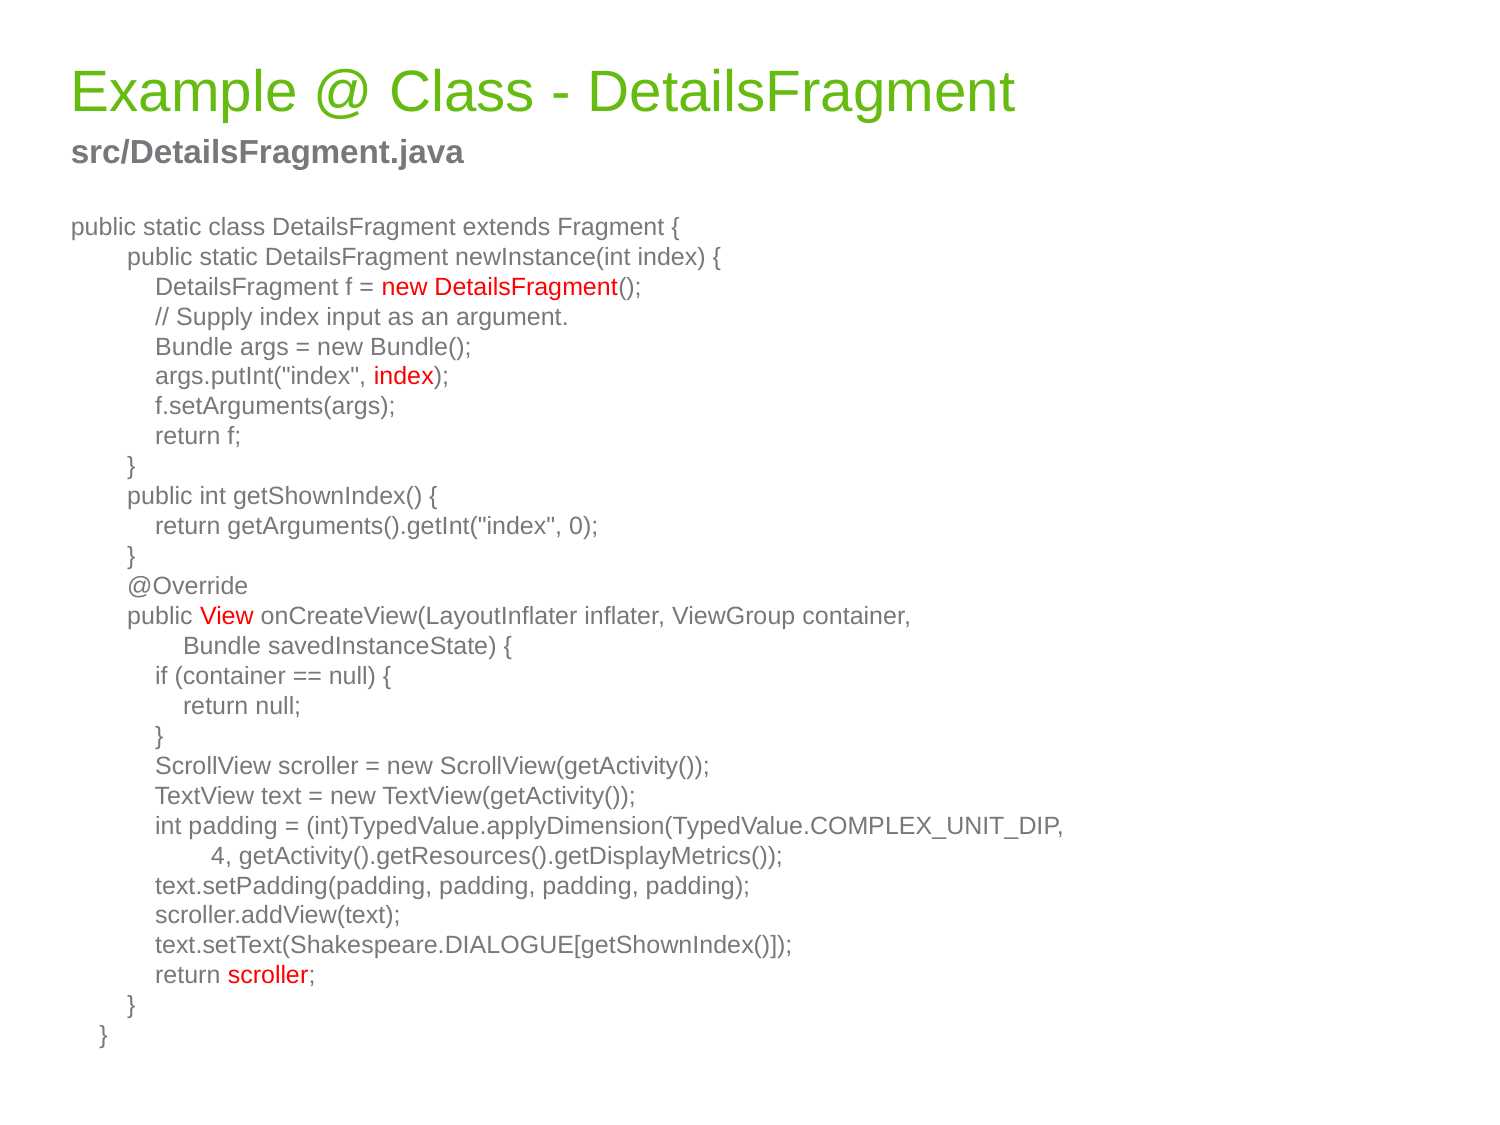

# Example @ Class - DetailsFragment
src/DetailsFragment.java

public static class DetailsFragment extends Fragment {
    public static DetailsFragment newInstance(int index) {
        DetailsFragment f = new DetailsFragment();
        // Supply index input as an argument.
        Bundle args = new Bundle();
        args.putInt("index", index);
        f.setArguments(args);
        return f;
    }
    public int getShownIndex() {
        return getArguments().getInt("index", 0);
    }
    @Override
    public View onCreateView(LayoutInflater inflater, ViewGroup container,
            Bundle savedInstanceState) {
        if (container == null) {
            return null;
        }
        ScrollView scroller = new ScrollView(getActivity());
        TextView text = new TextView(getActivity());
        int padding = (int)TypedValue.applyDimension(TypedValue.COMPLEX_UNIT_DIP,
                4, getActivity().getResources().getDisplayMetrics());
        text.setPadding(padding, padding, padding, padding);
        scroller.addView(text);
        text.setText(Shakespeare.DIALOGUE[getShownIndex()]);
        return scroller;
    }
}